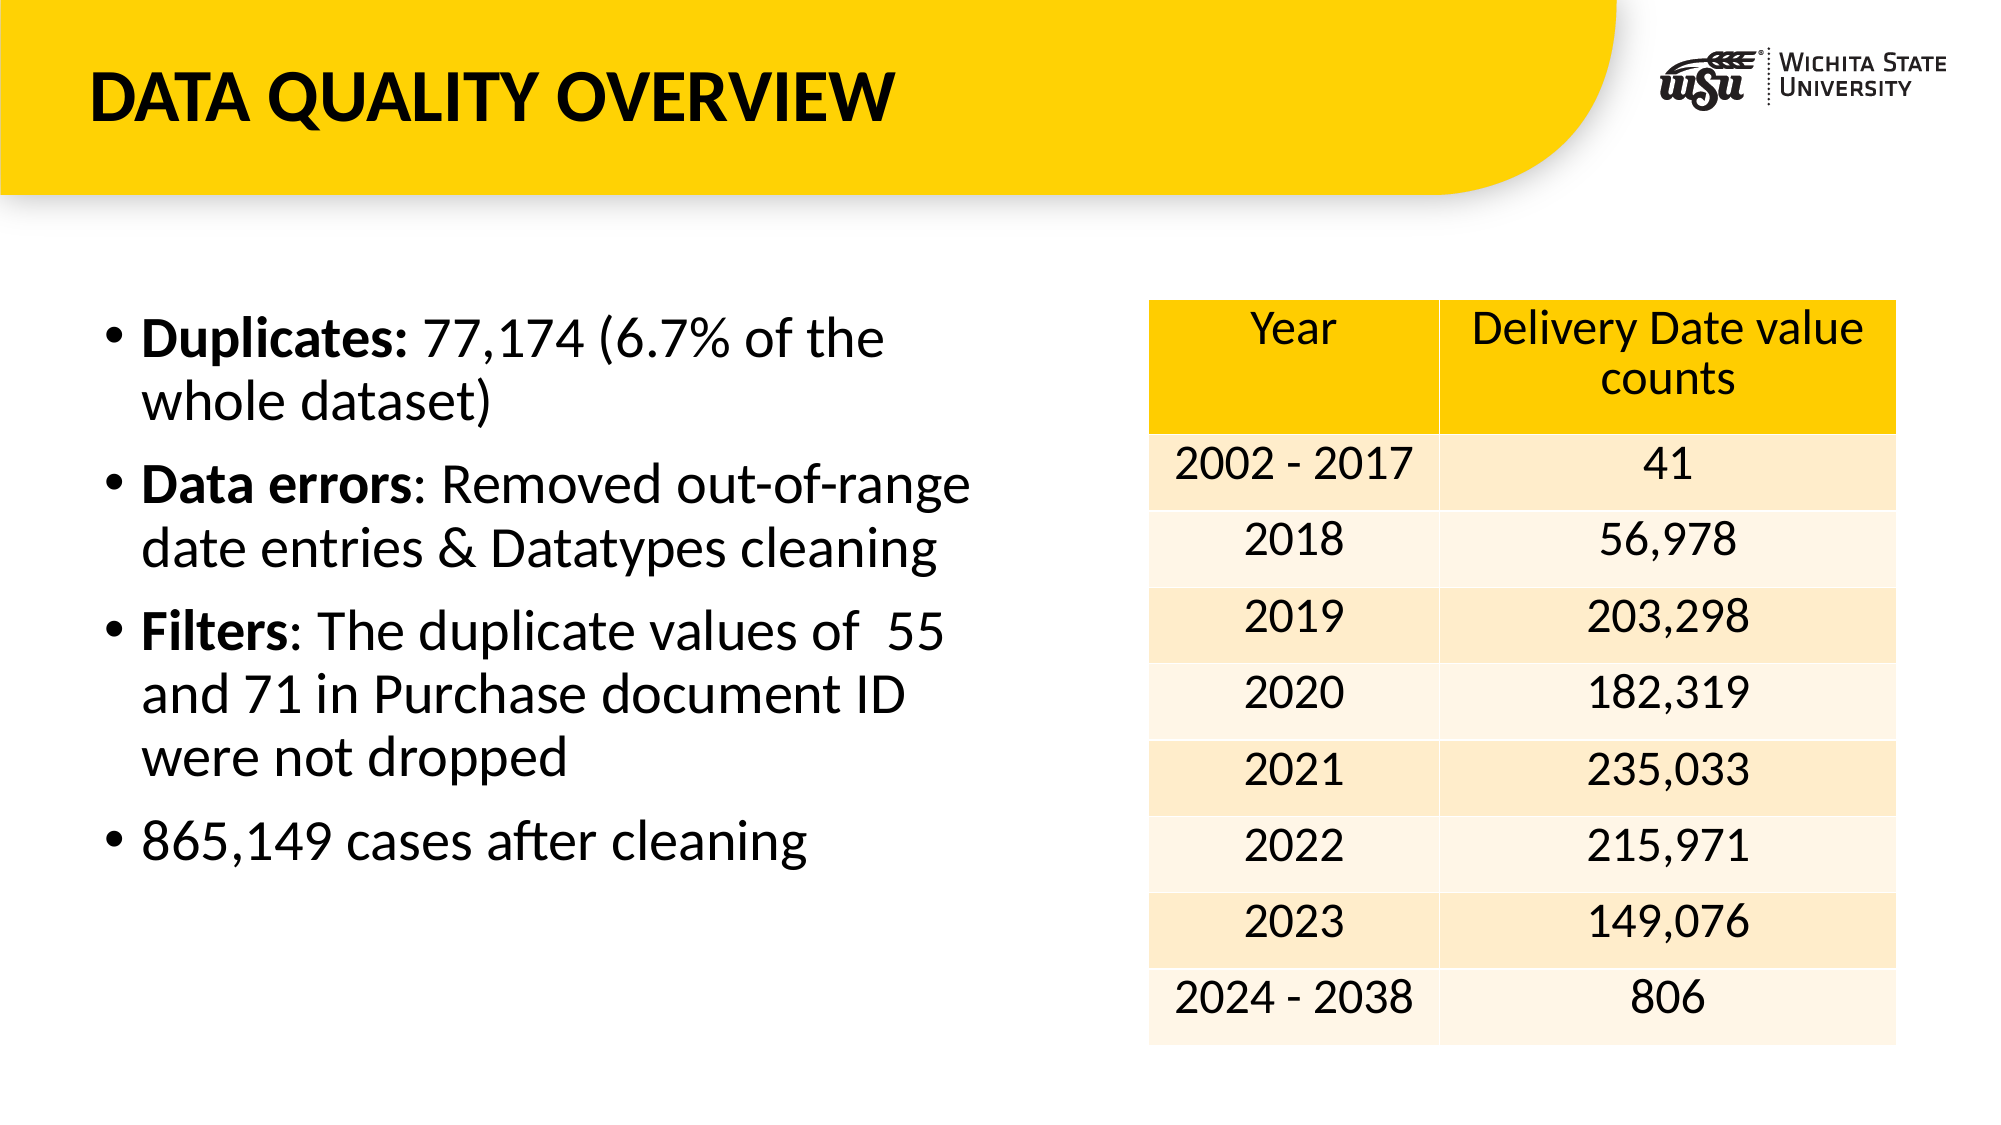

# DATA QUALITY OVERVIEW
Duplicates: 77,174 (6.7% of the whole dataset)
Data errors: Removed out-of-range date entries & Datatypes cleaning
Filters: The duplicate values of  55 and 71 in Purchase document ID were not dropped
865,149 cases after cleaning
| Year | Delivery Date value counts |
| --- | --- |
| 2002 - 2017 | 41 |
| 2018 | 56,978 |
| 2019 | 203,298 |
| 2020 | 182,319 |
| 2021 | 235,033 |
| 2022 | 215,971 |
| 2023 | 149,076 |
| 2024 - 2038 | 806 |